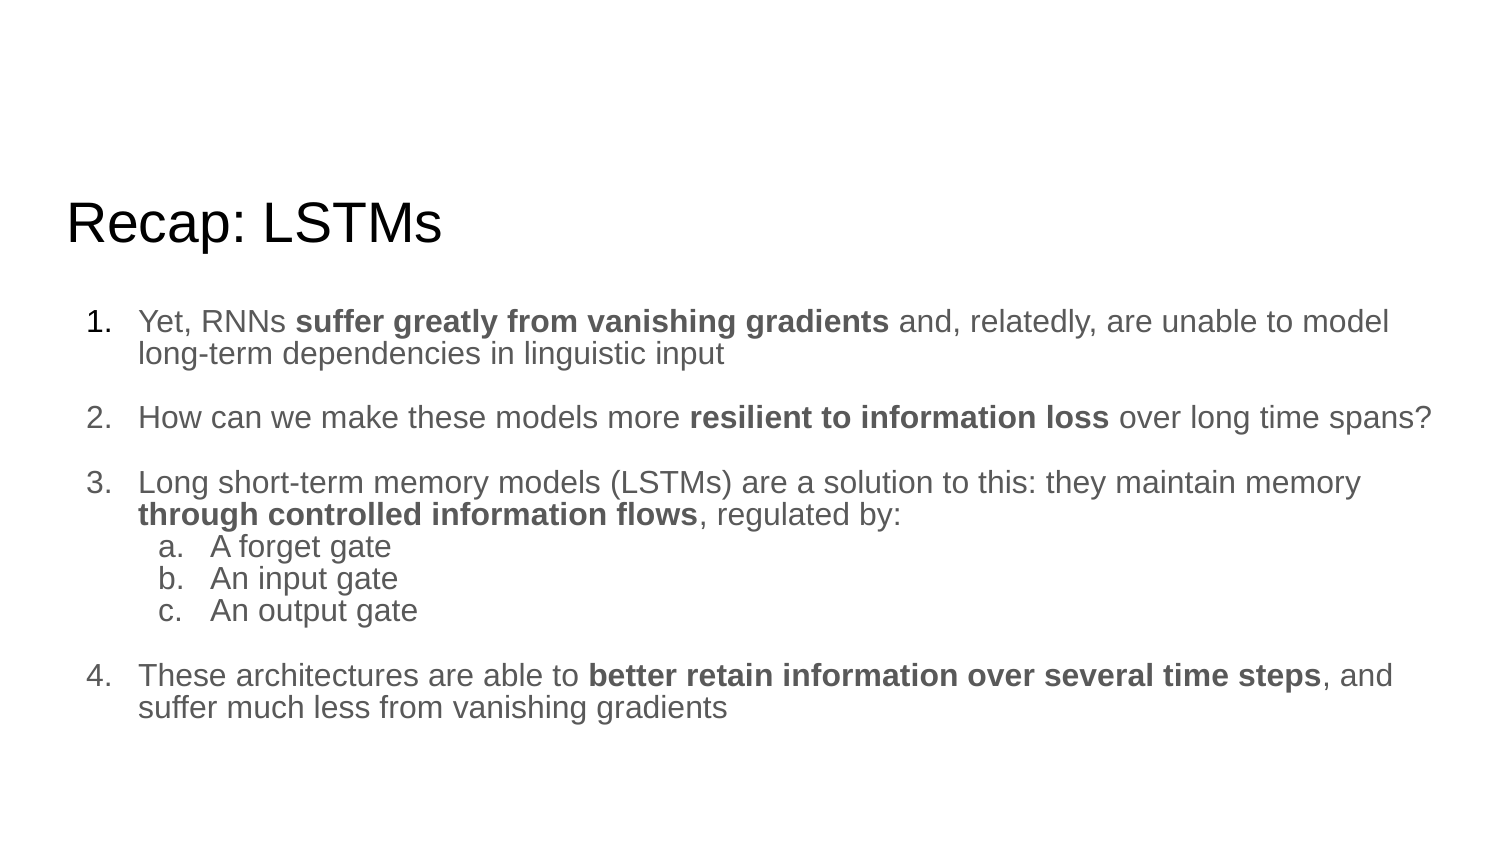

# Recap: LSTMs
Yet, RNNs suffer greatly from vanishing gradients and, relatedly, are unable to model long-term dependencies in linguistic input

How can we make these models more resilient to information loss over long time spans?

Long short-term memory models (LSTMs) are a solution to this: they maintain memory through controlled information flows, regulated by:
A forget gate
An input gate
An output gate

These architectures are able to better retain information over several time steps, and suffer much less from vanishing gradients